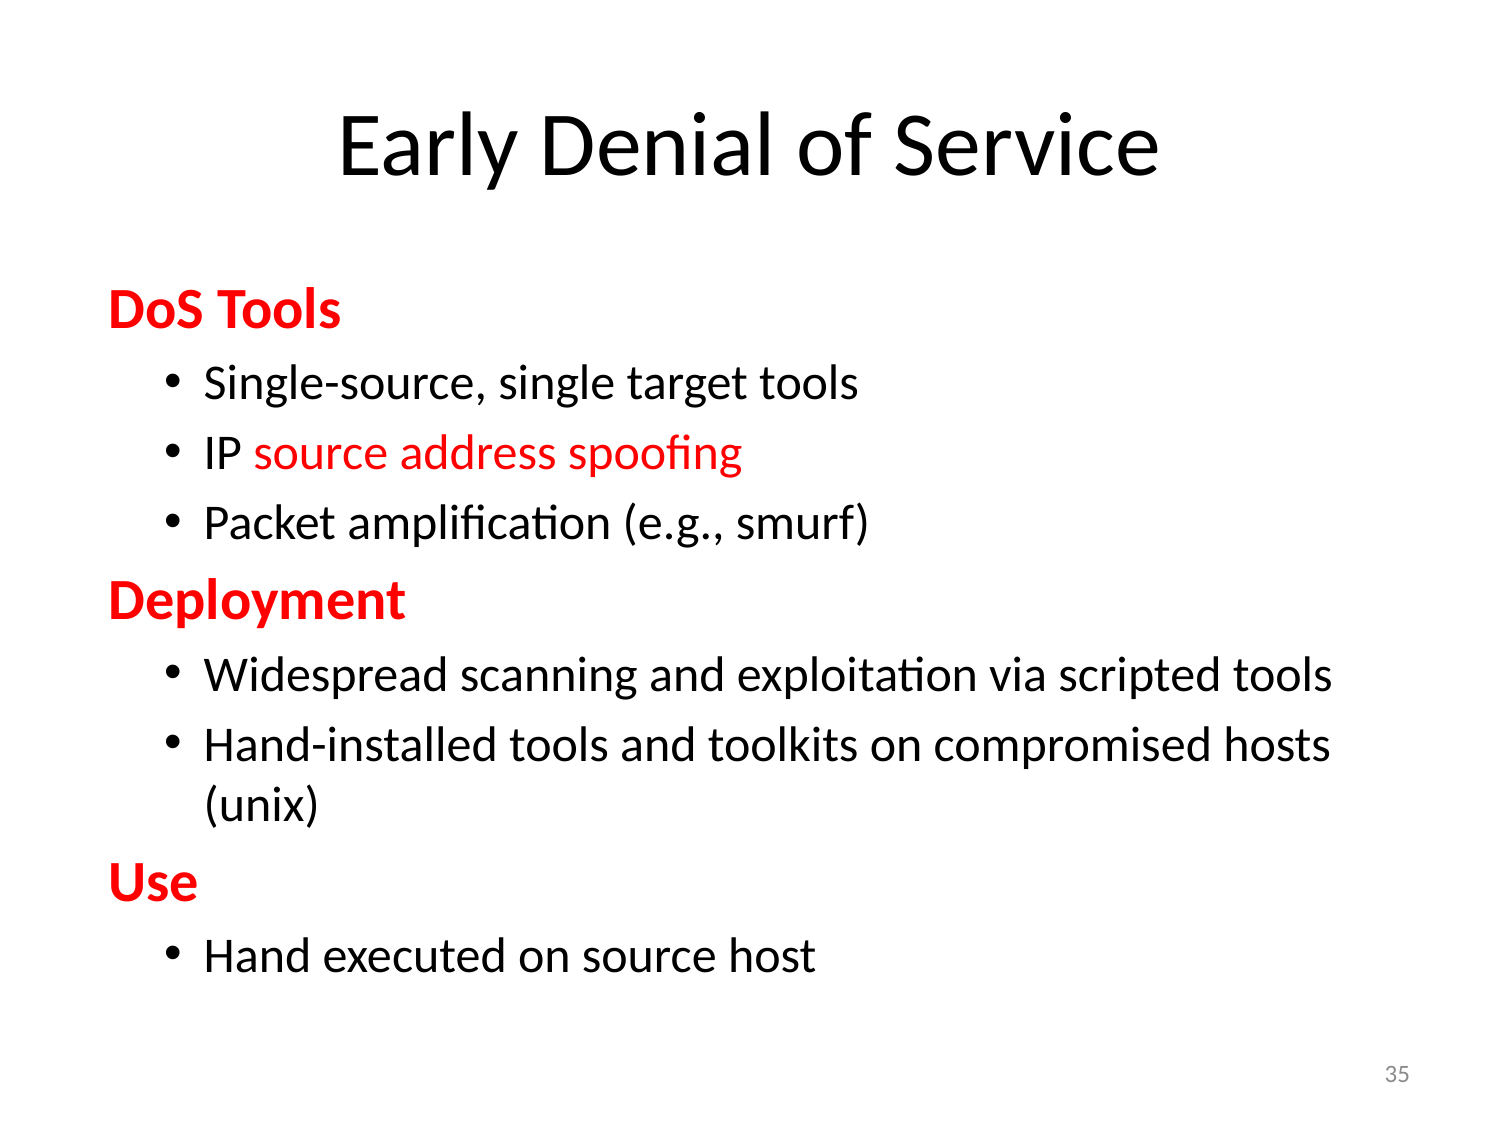

# Early Denial of Service
DoS Tools
Single-source, single target tools
IP source address spoofing
Packet amplification (e.g., smurf)
Deployment
Widespread scanning and exploitation via scripted tools
Hand-installed tools and toolkits on compromised hosts (unix)
Use
Hand executed on source host

35